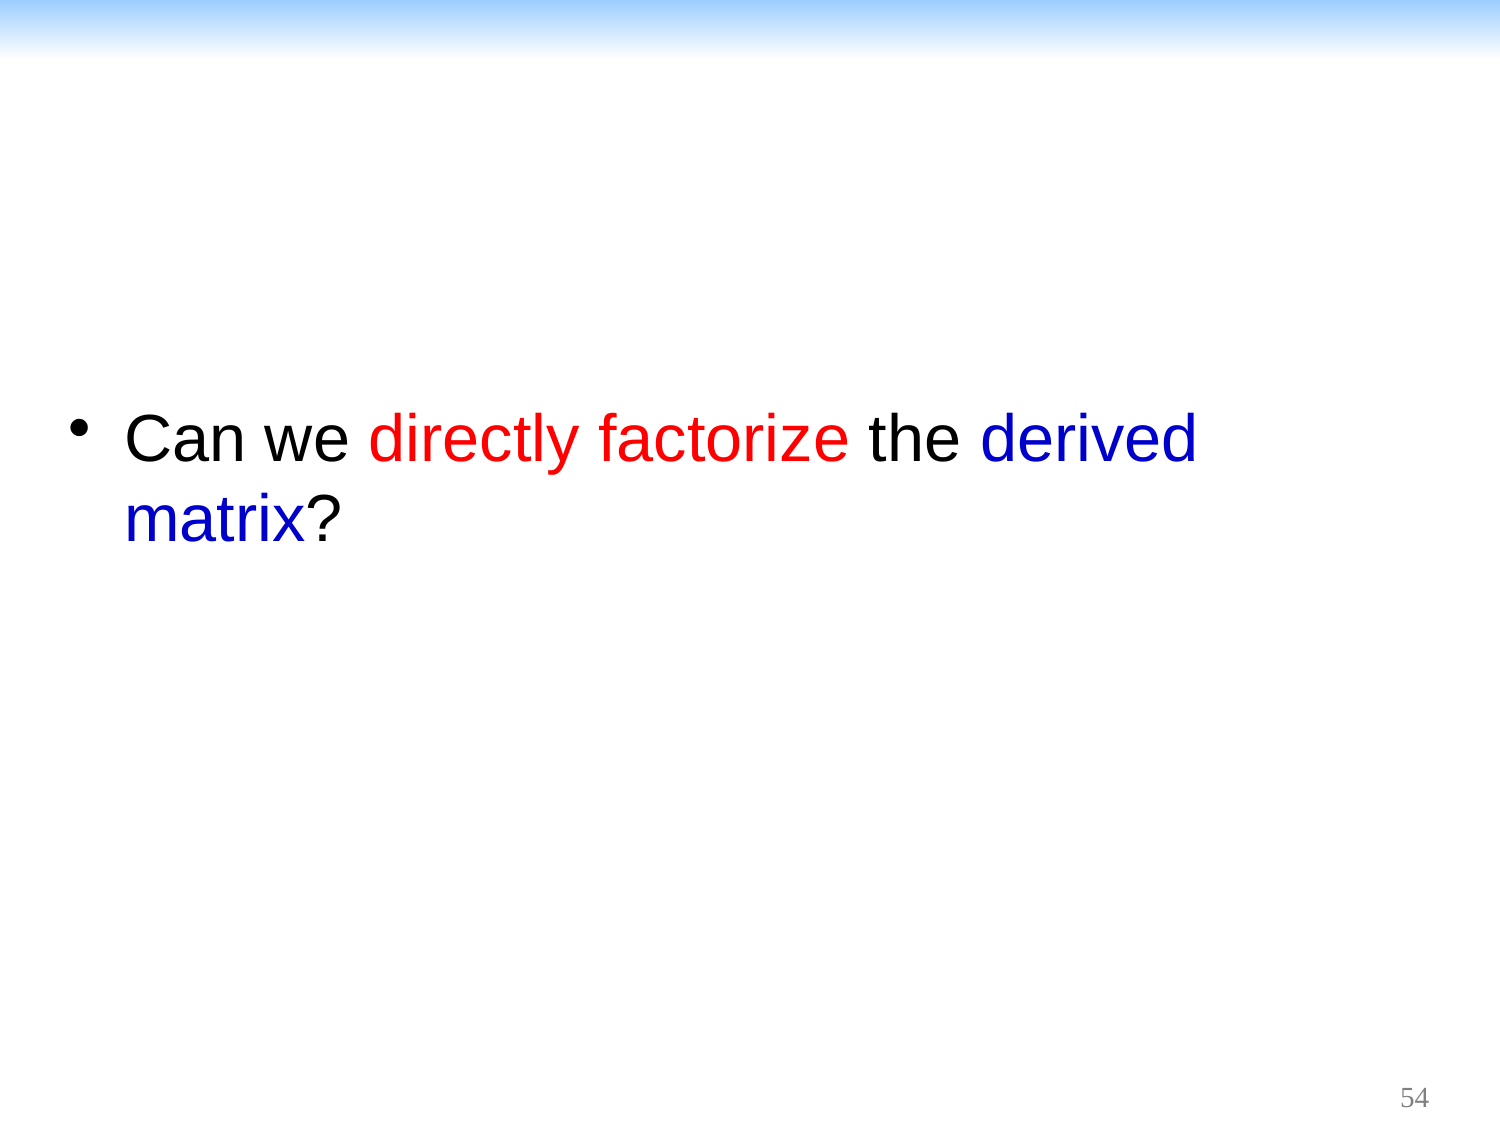

#
Can we directly factorize the derived matrix?